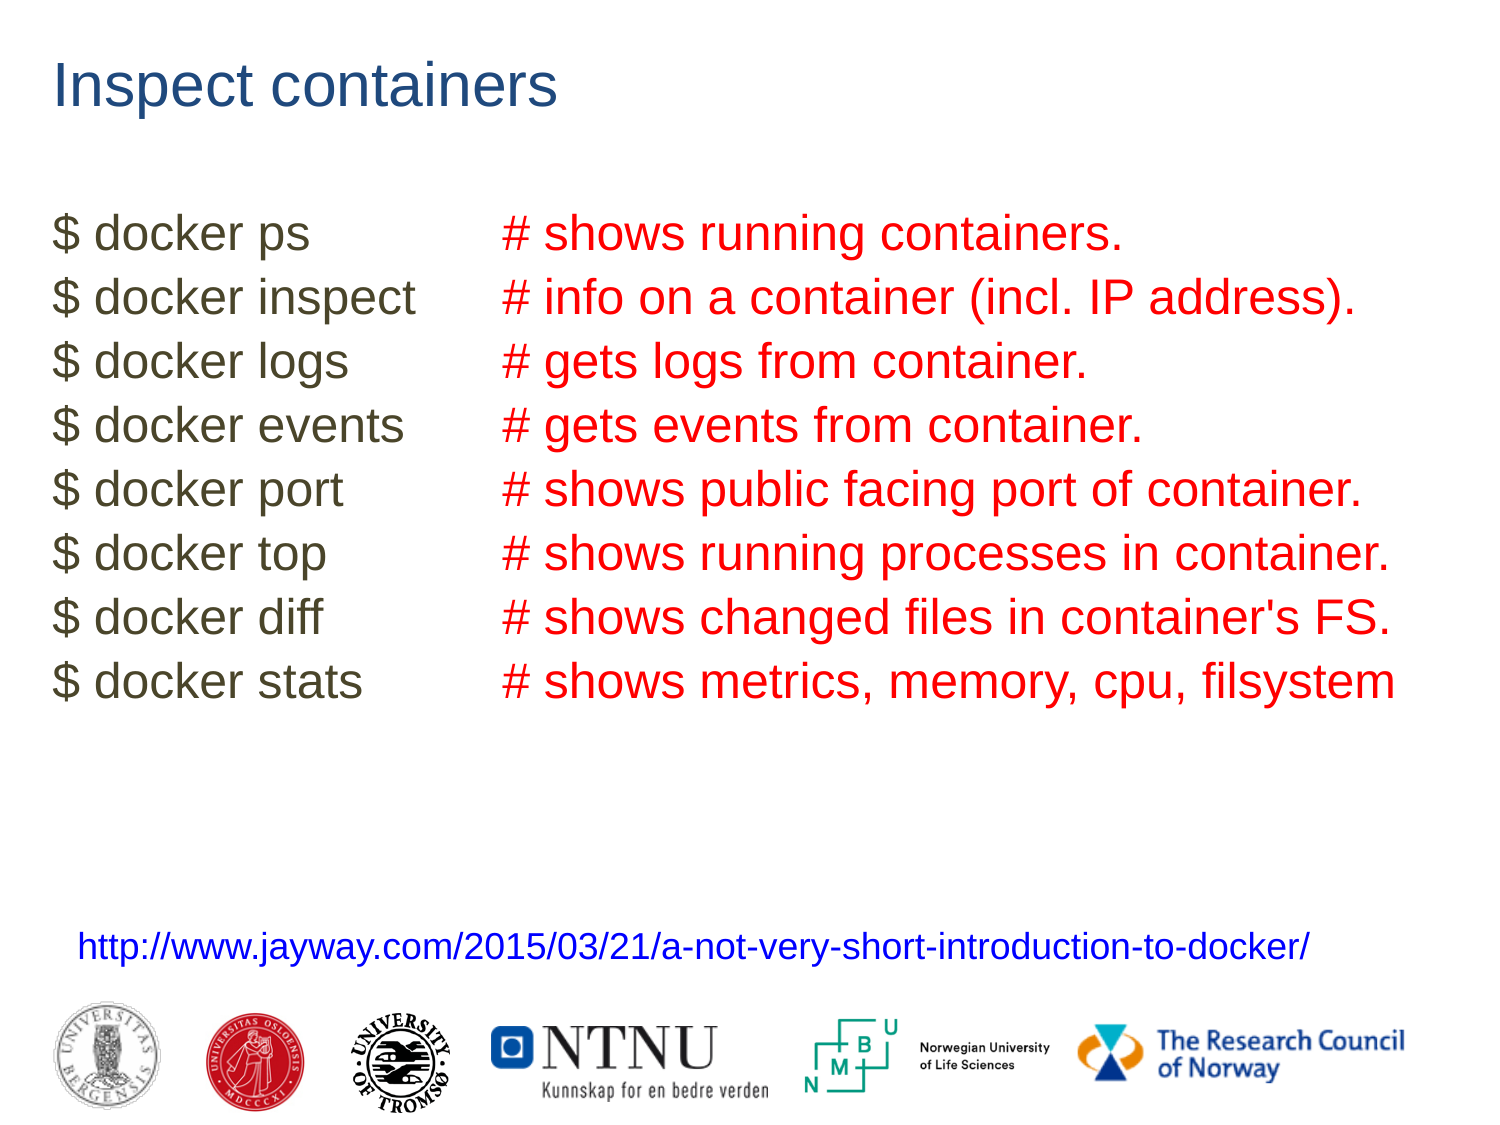

# Inspect containers
$ docker ps      	# shows running containers.
$ docker inspect 	# info on a container (incl. IP address).
$ docker logs    	# gets logs from container.
$ docker events  	# gets events from container.
$ docker port    	# shows public facing port of container.
$ docker top     	# shows running processes in container.
$ docker diff    	# shows changed files in container's FS.
$ docker stats   	# shows metrics, memory, cpu, filsystem
http://www.jayway.com/2015/03/21/a-not-very-short-introduction-to-docker/